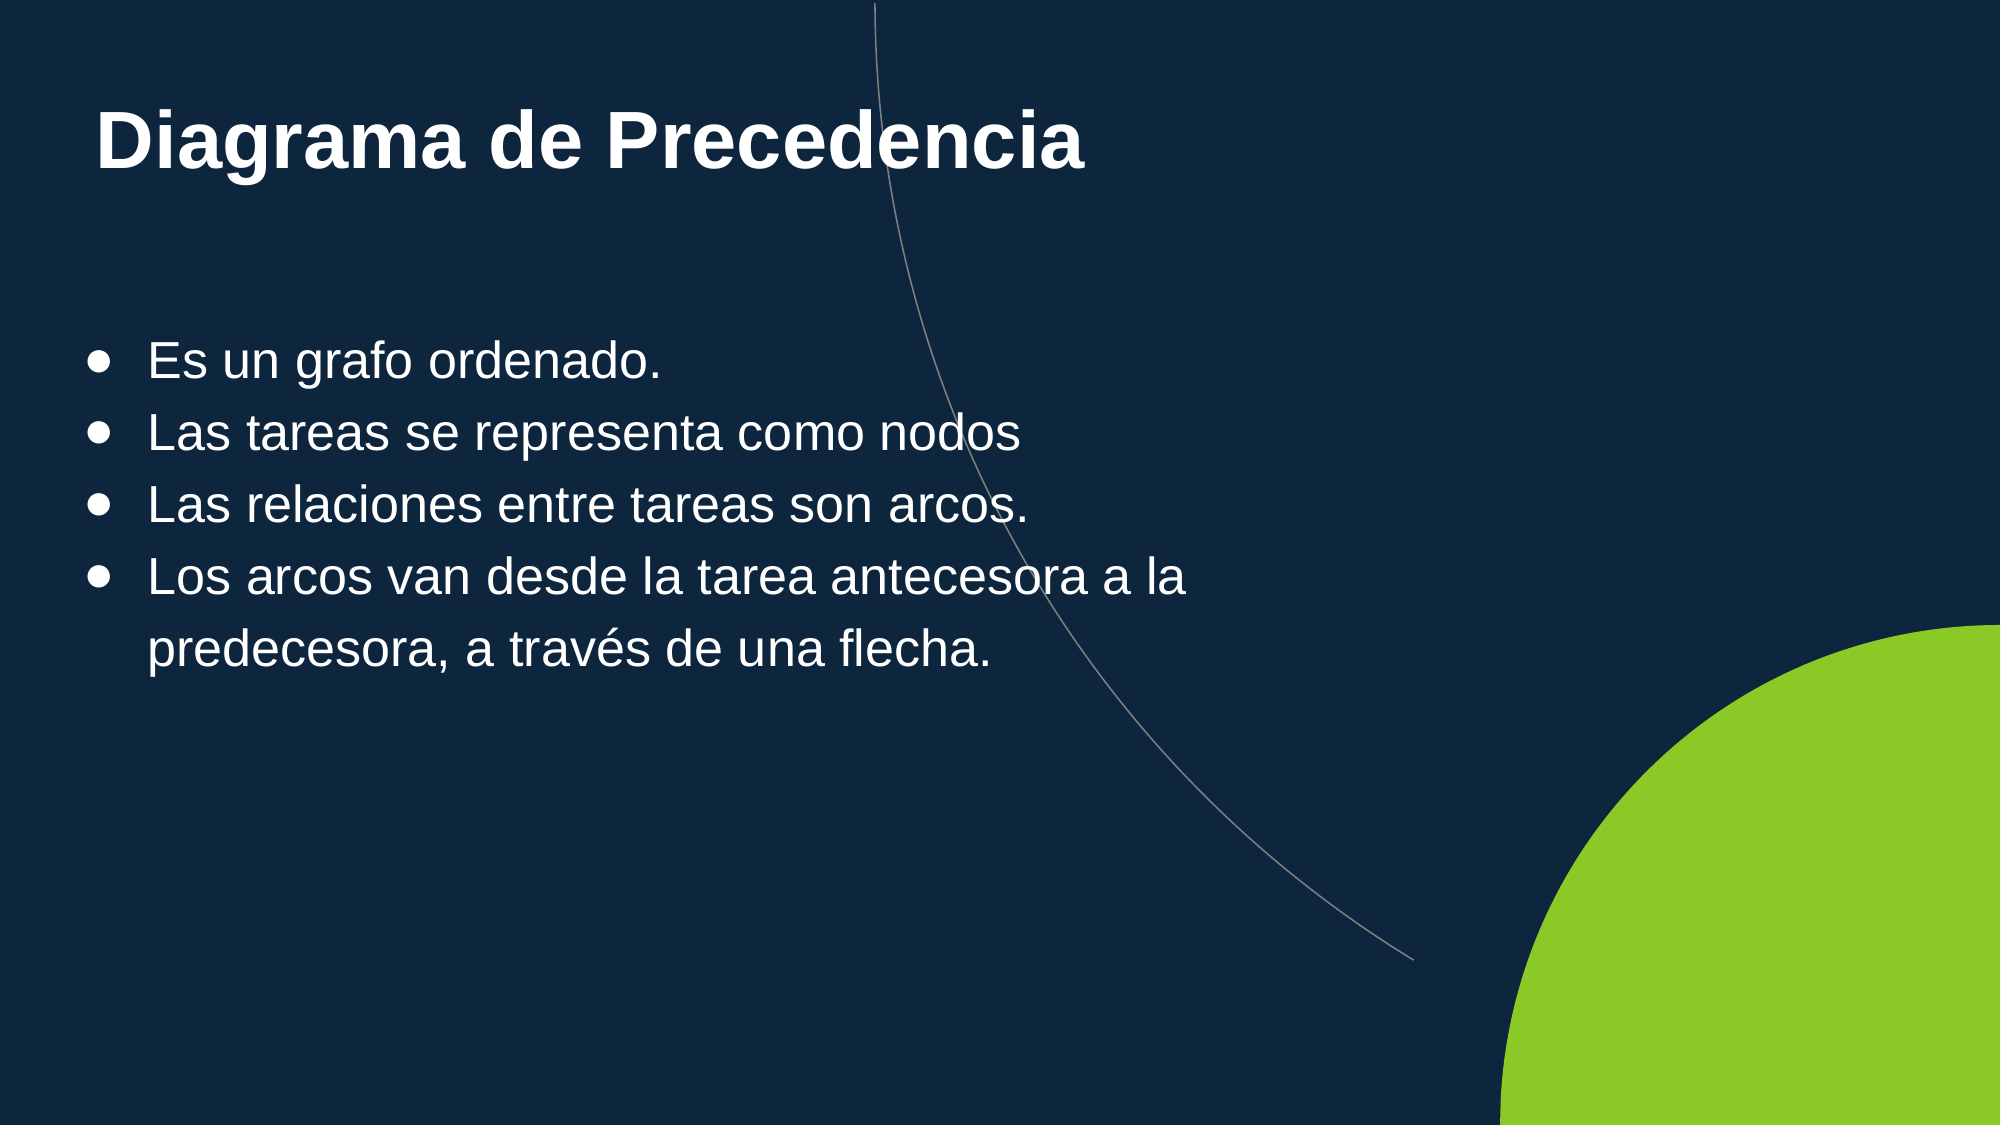

Diagrama de Precedencia

Es un grafo ordenado.
Las tareas se representa como nodos
Las relaciones entre tareas son arcos.
Los arcos van desde la tarea antecesora a la predecesora, a través de una flecha.